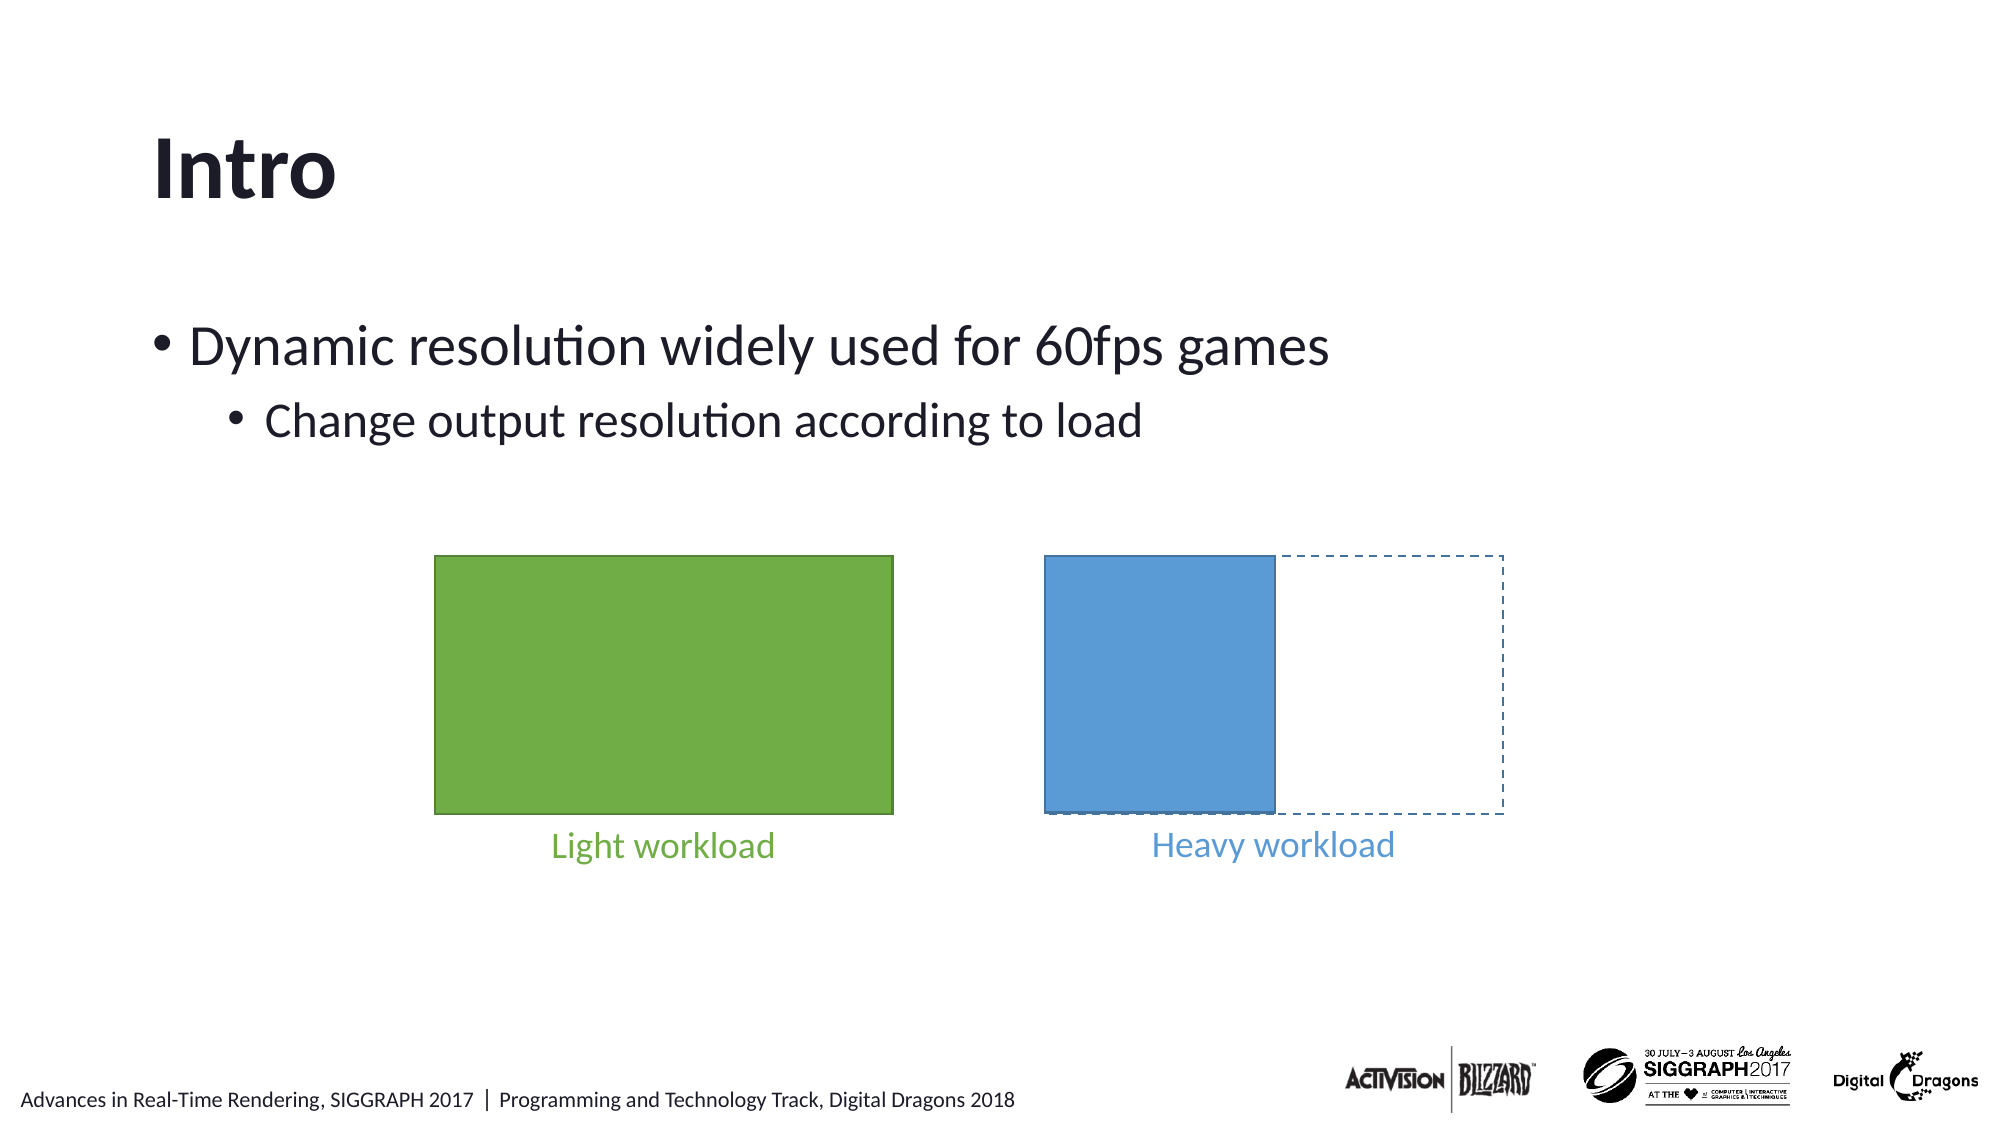

# Intro
Dynamic resolution widely used for 60fps games
Change output resolution according to load

Heavy workload
Light workload